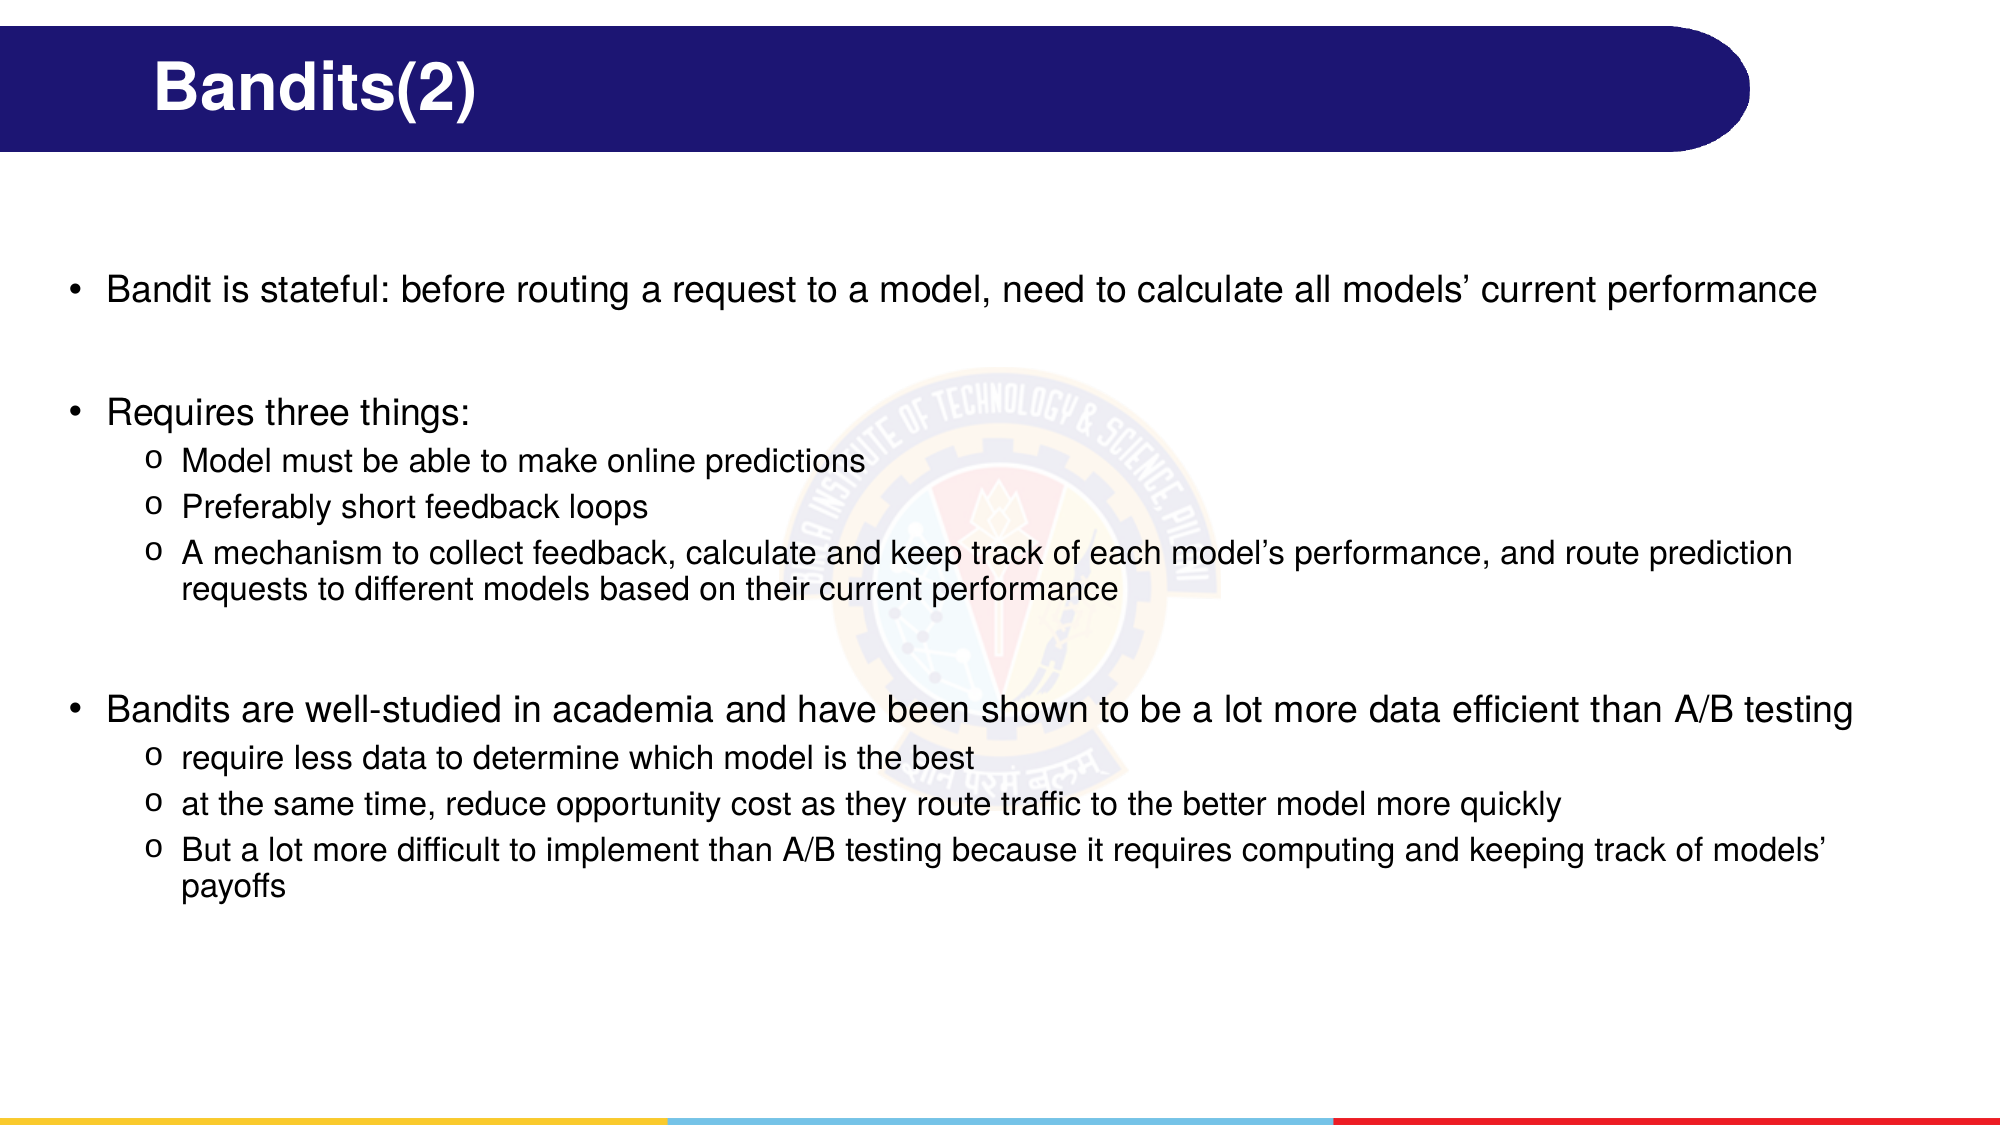

# Bandits(2)

Bandit is stateful: before routing a request to a model, need to calculate all models’ current performance

Requires three things:
Model must be able to make online predictions
Preferably short feedback loops
A mechanism to collect feedback, calculate and keep track of each model’s performance, and route prediction requests to different models based on their current performance

Bandits are well-studied in academia and have been shown to be a lot more data efficient than A/B testing
require less data to determine which model is the best
at the same time, reduce opportunity cost as they route traffic to the better model more quickly
But a lot more difficult to implement than A/B testing because it requires computing and keeping track of models’ payoffs